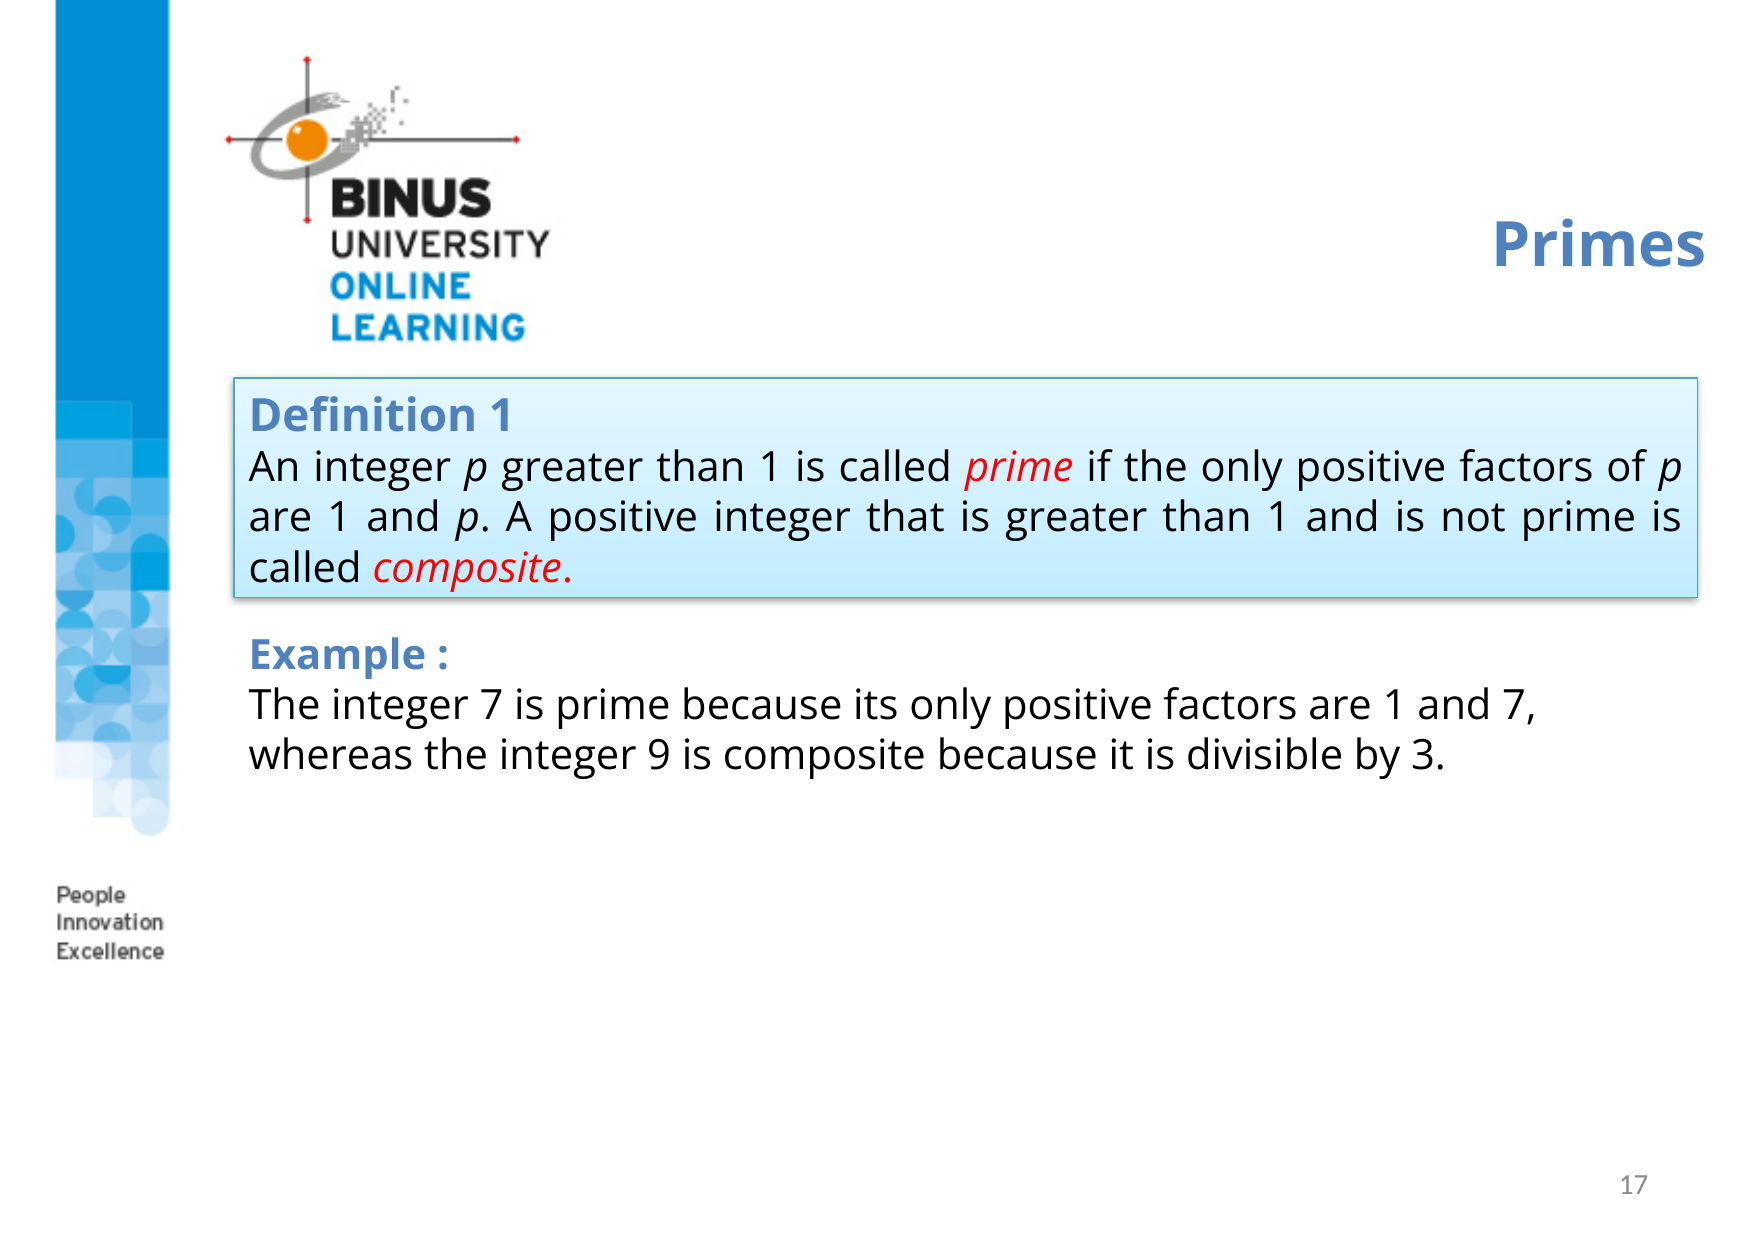

# Primes
Definition 1
An integer p greater than 1 is called prime if the only positive factors of p are 1 and p. A positive integer that is greater than 1 and is not prime is called composite.
Example :
The integer 7 is prime because its only positive factors are 1 and 7, whereas the integer 9 is composite because it is divisible by 3.
17